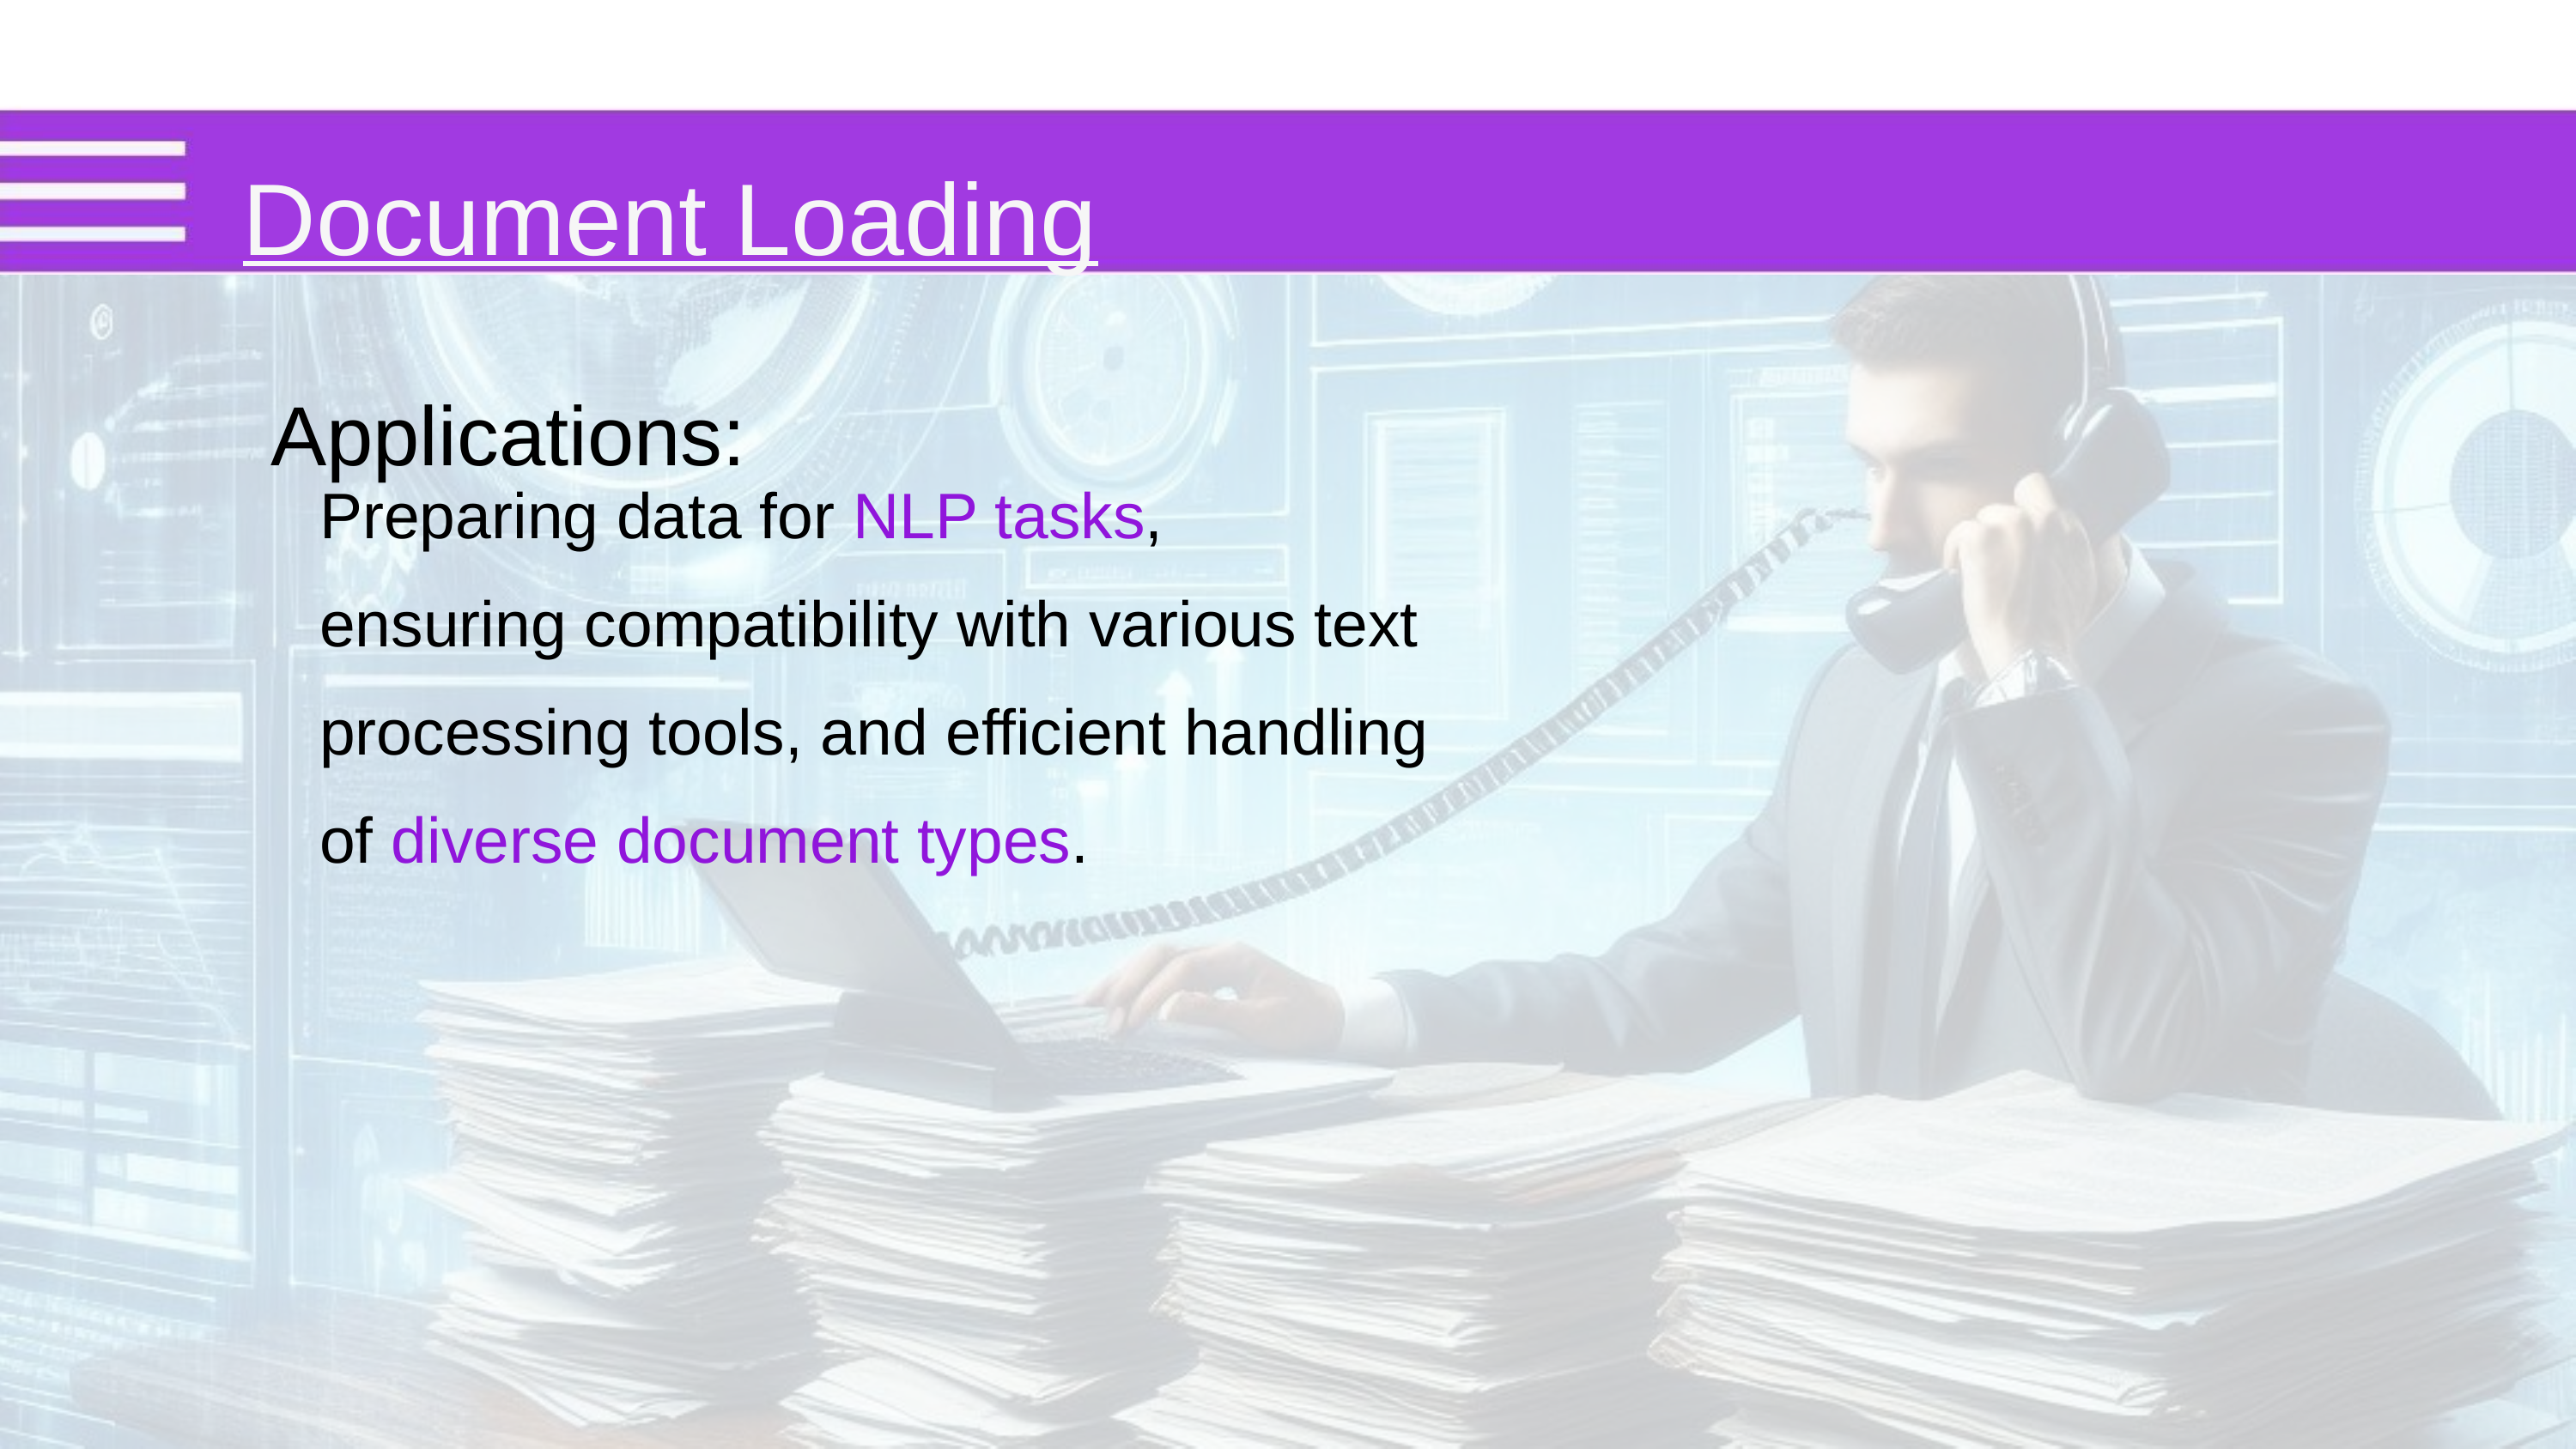

Document Loading

Applications:

       Preparing data for NLP tasks,
       ensuring compatibility with various text
       processing tools, and efficient handling
       of diverse document types.